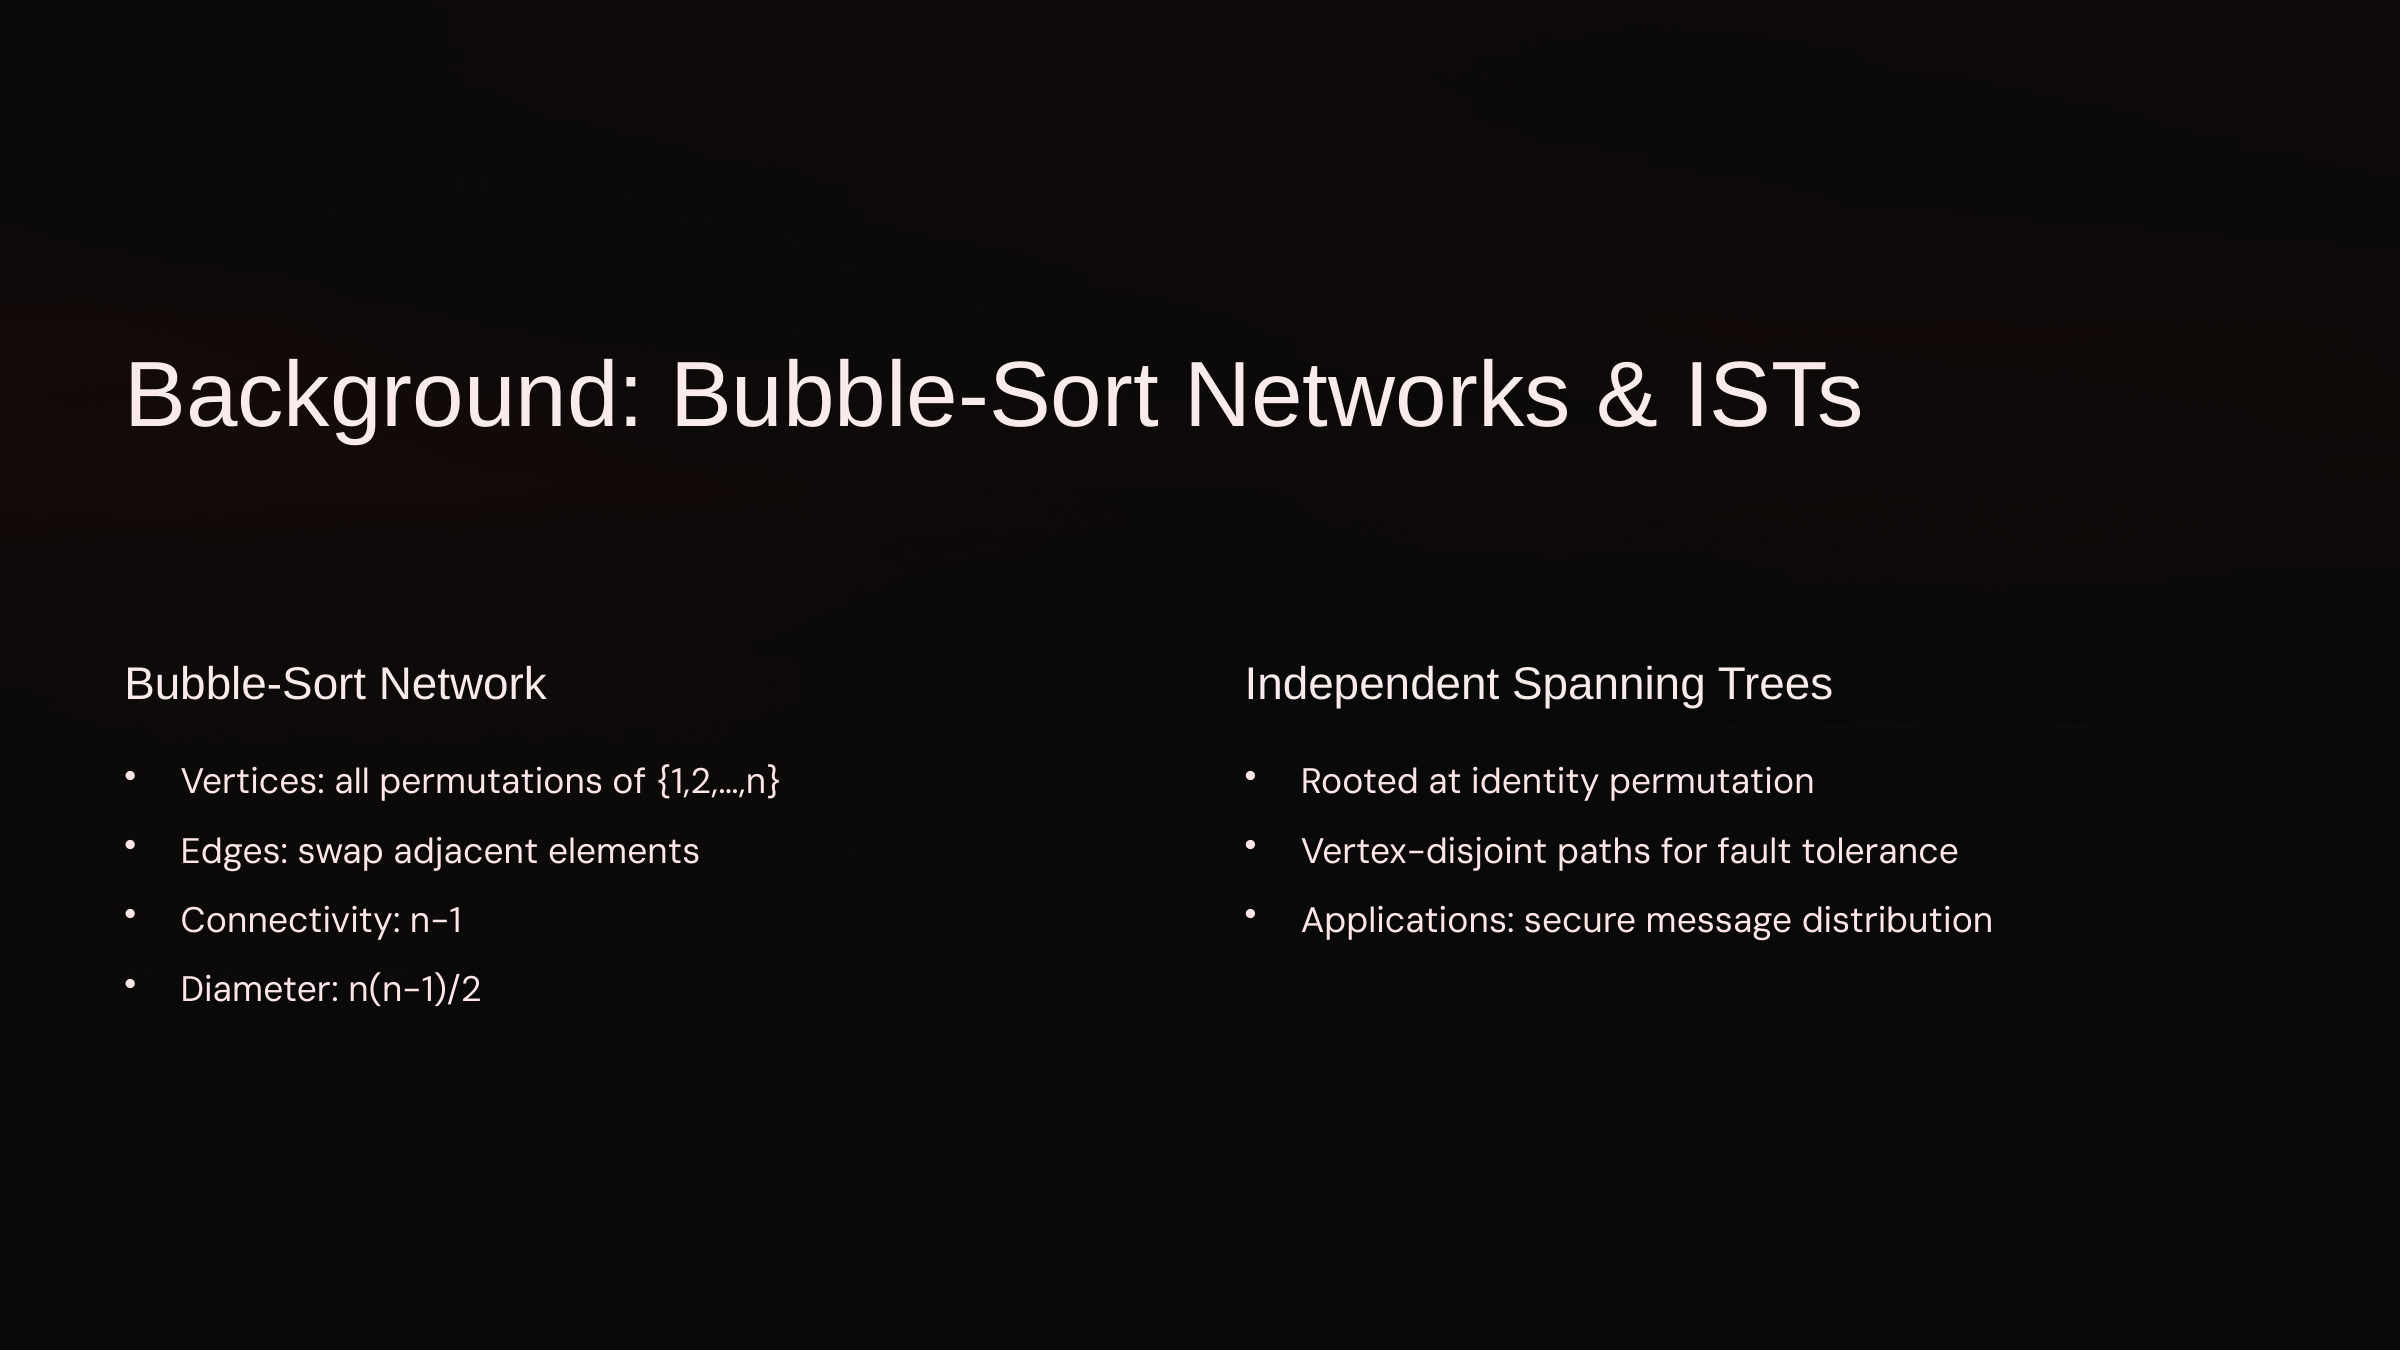

Background: Bubble-Sort Networks & ISTs
Bubble-Sort Network
Independent Spanning Trees
Vertices: all permutations of {1,2,…,n}
Rooted at identity permutation
Edges: swap adjacent elements
Vertex-disjoint paths for fault tolerance
Connectivity: n-1
Applications: secure message distribution
Diameter: n(n-1)/2